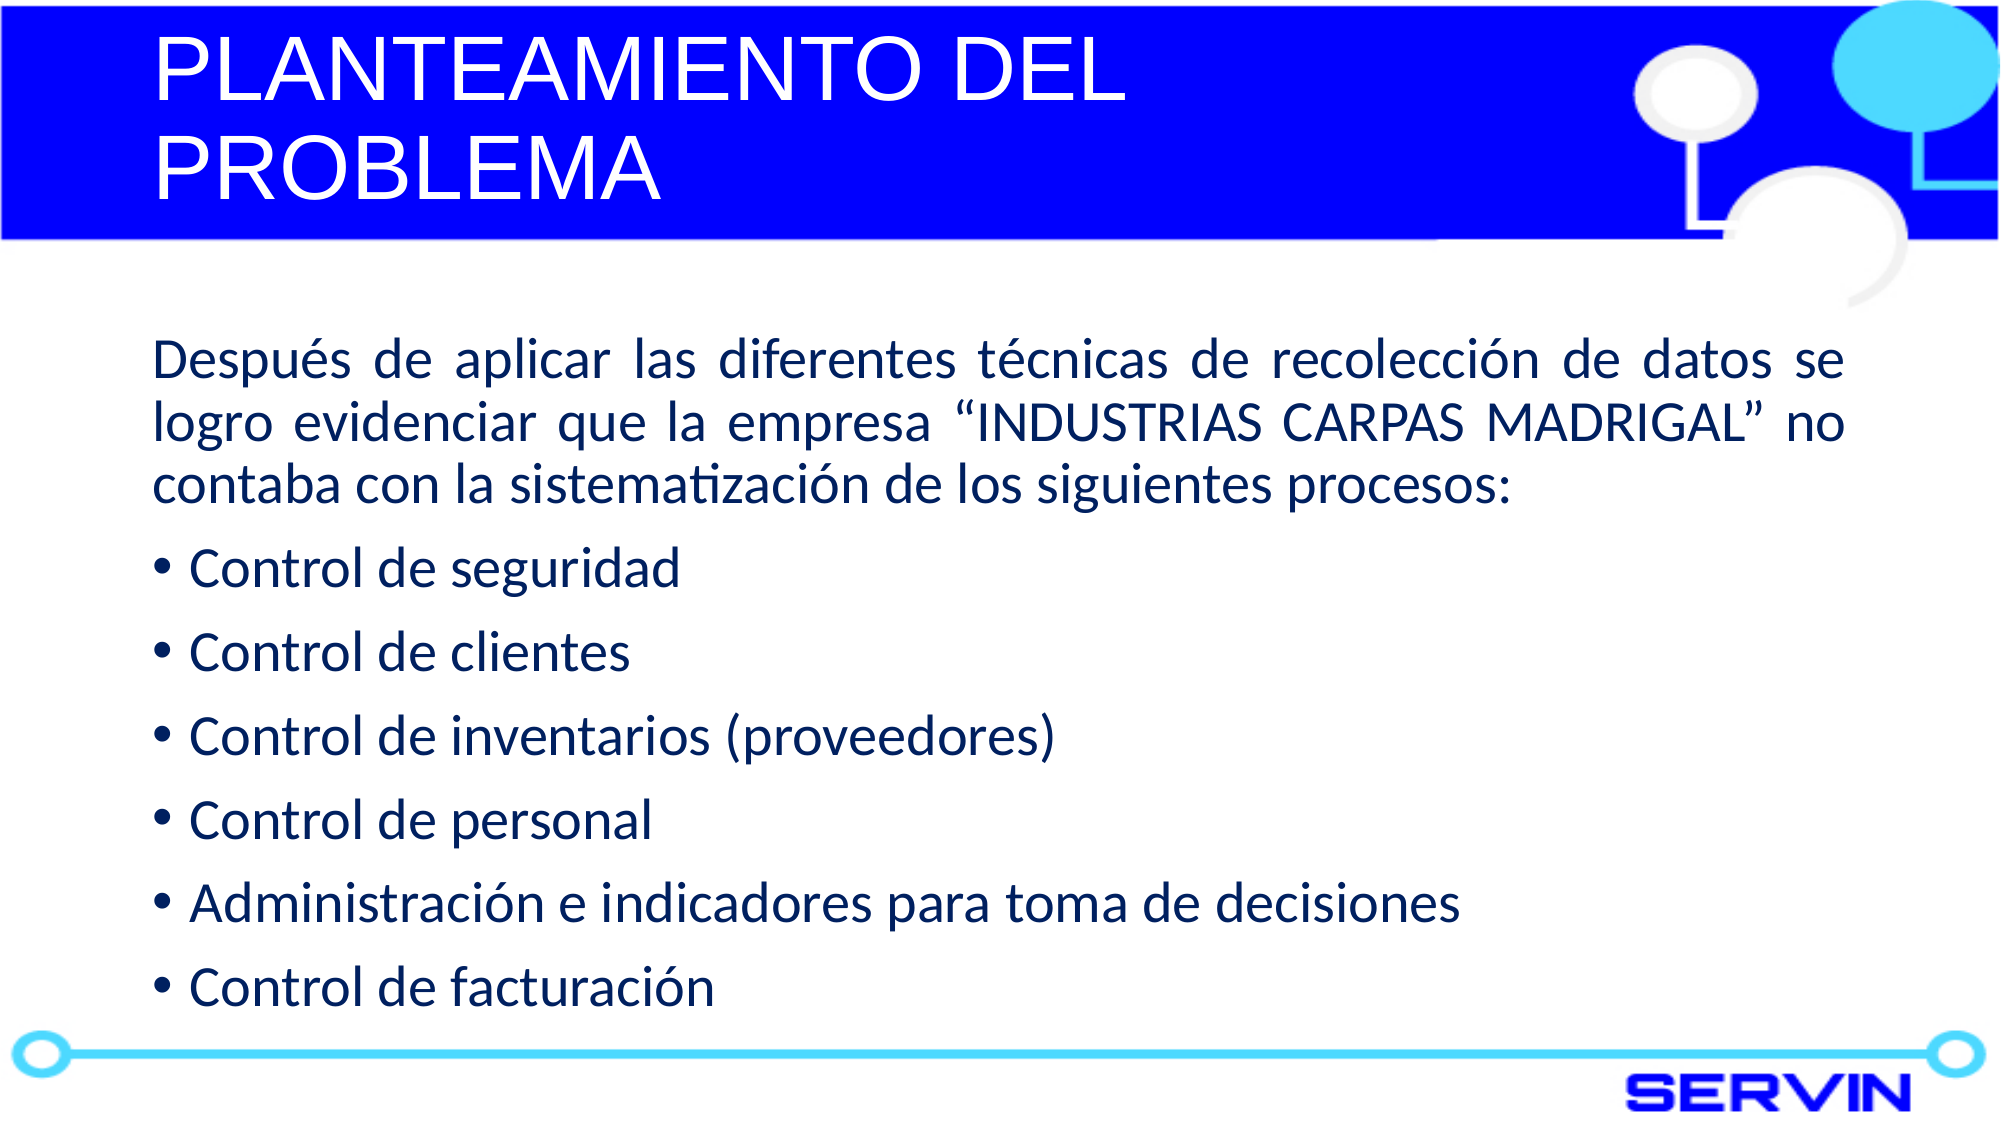

# PLANTEAMIENTO DEL PROBLEMA
Después de aplicar las diferentes técnicas de recolección de datos se logro evidenciar que la empresa “INDUSTRIAS CARPAS MADRIGAL” no contaba con la sistematización de los siguientes procesos:
Control de seguridad
Control de clientes
Control de inventarios (proveedores)
Control de personal
Administración e indicadores para toma de decisiones
Control de facturación